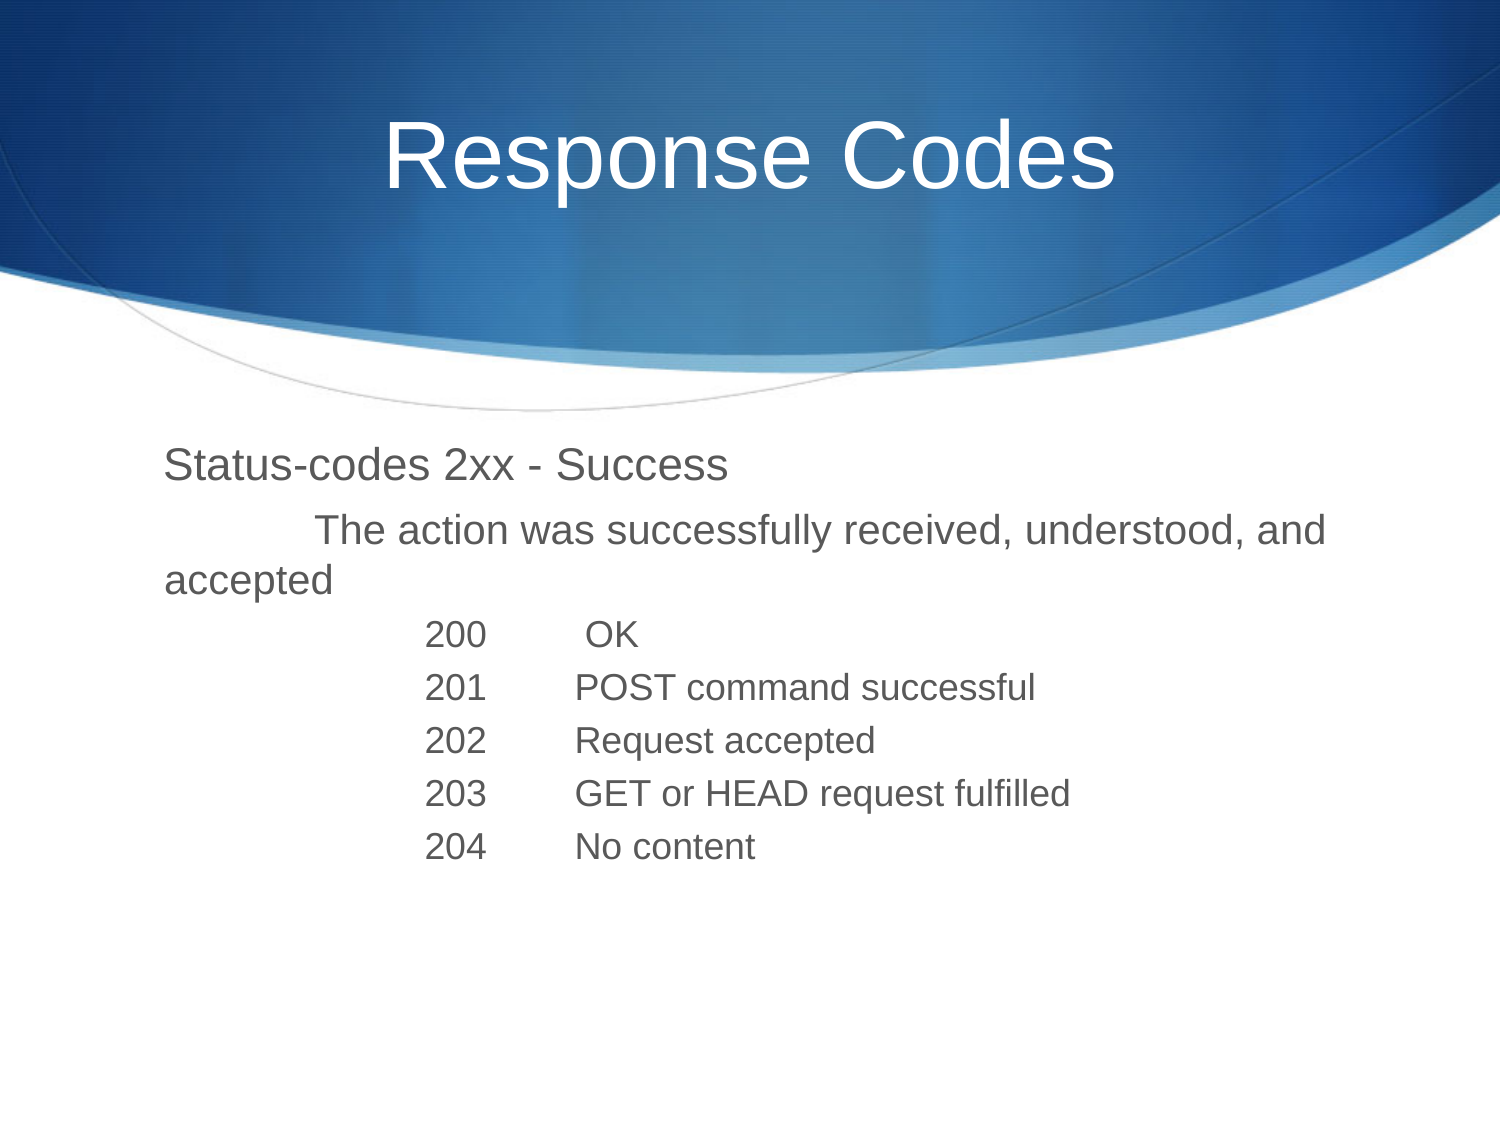

Response Codes
Status-codes 2xx - Success
	The action was successfully received, understood, and accepted
	200    	 OK
	201	POST command successful
	202	Request accepted
	203	GET or HEAD request fulfilled
	204	No content